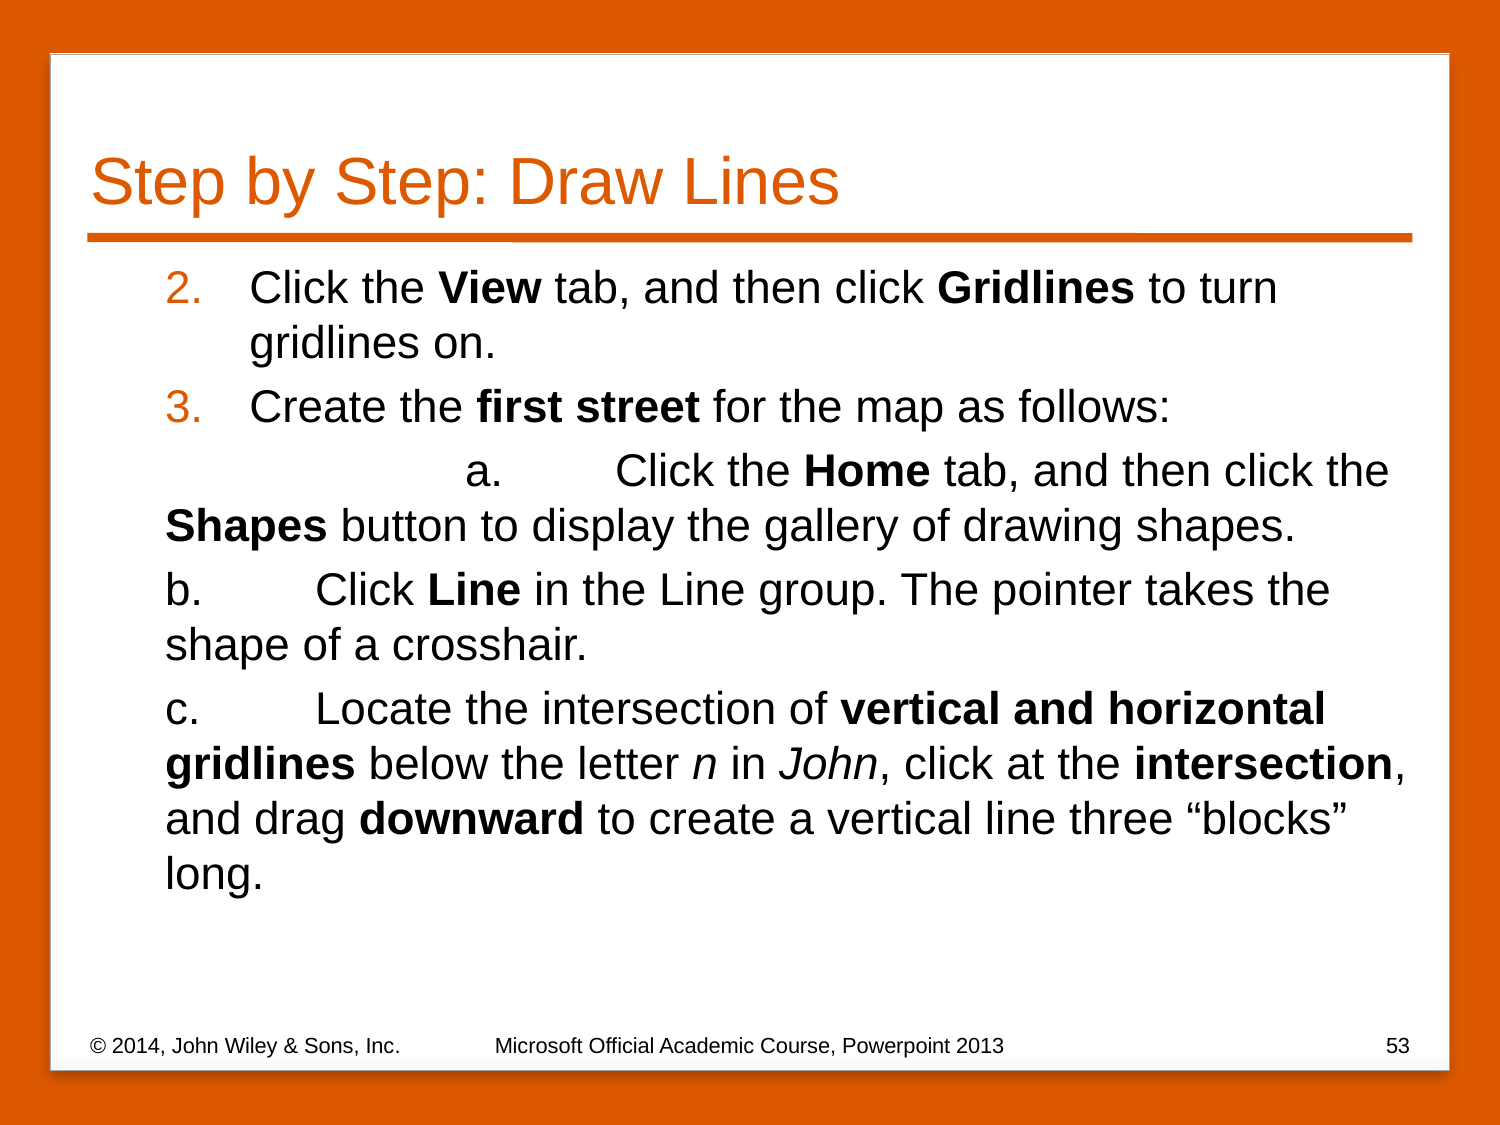

# Step by Step: Draw Lines
Click the View tab, and then click Gridlines to turn gridlines on.
Create the first street for the map as follows:
		a. 	Click the Home tab, and then click the Shapes button to display the gallery of drawing shapes.
b. 	Click Line in the Line group. The pointer takes the shape of a crosshair.
c. 	Locate the intersection of vertical and horizontal gridlines below the letter n in John, click at the intersection, and drag downward to create a vertical line three “blocks” long.
© 2014, John Wiley & Sons, Inc.
Microsoft Official Academic Course, Powerpoint 2013
53